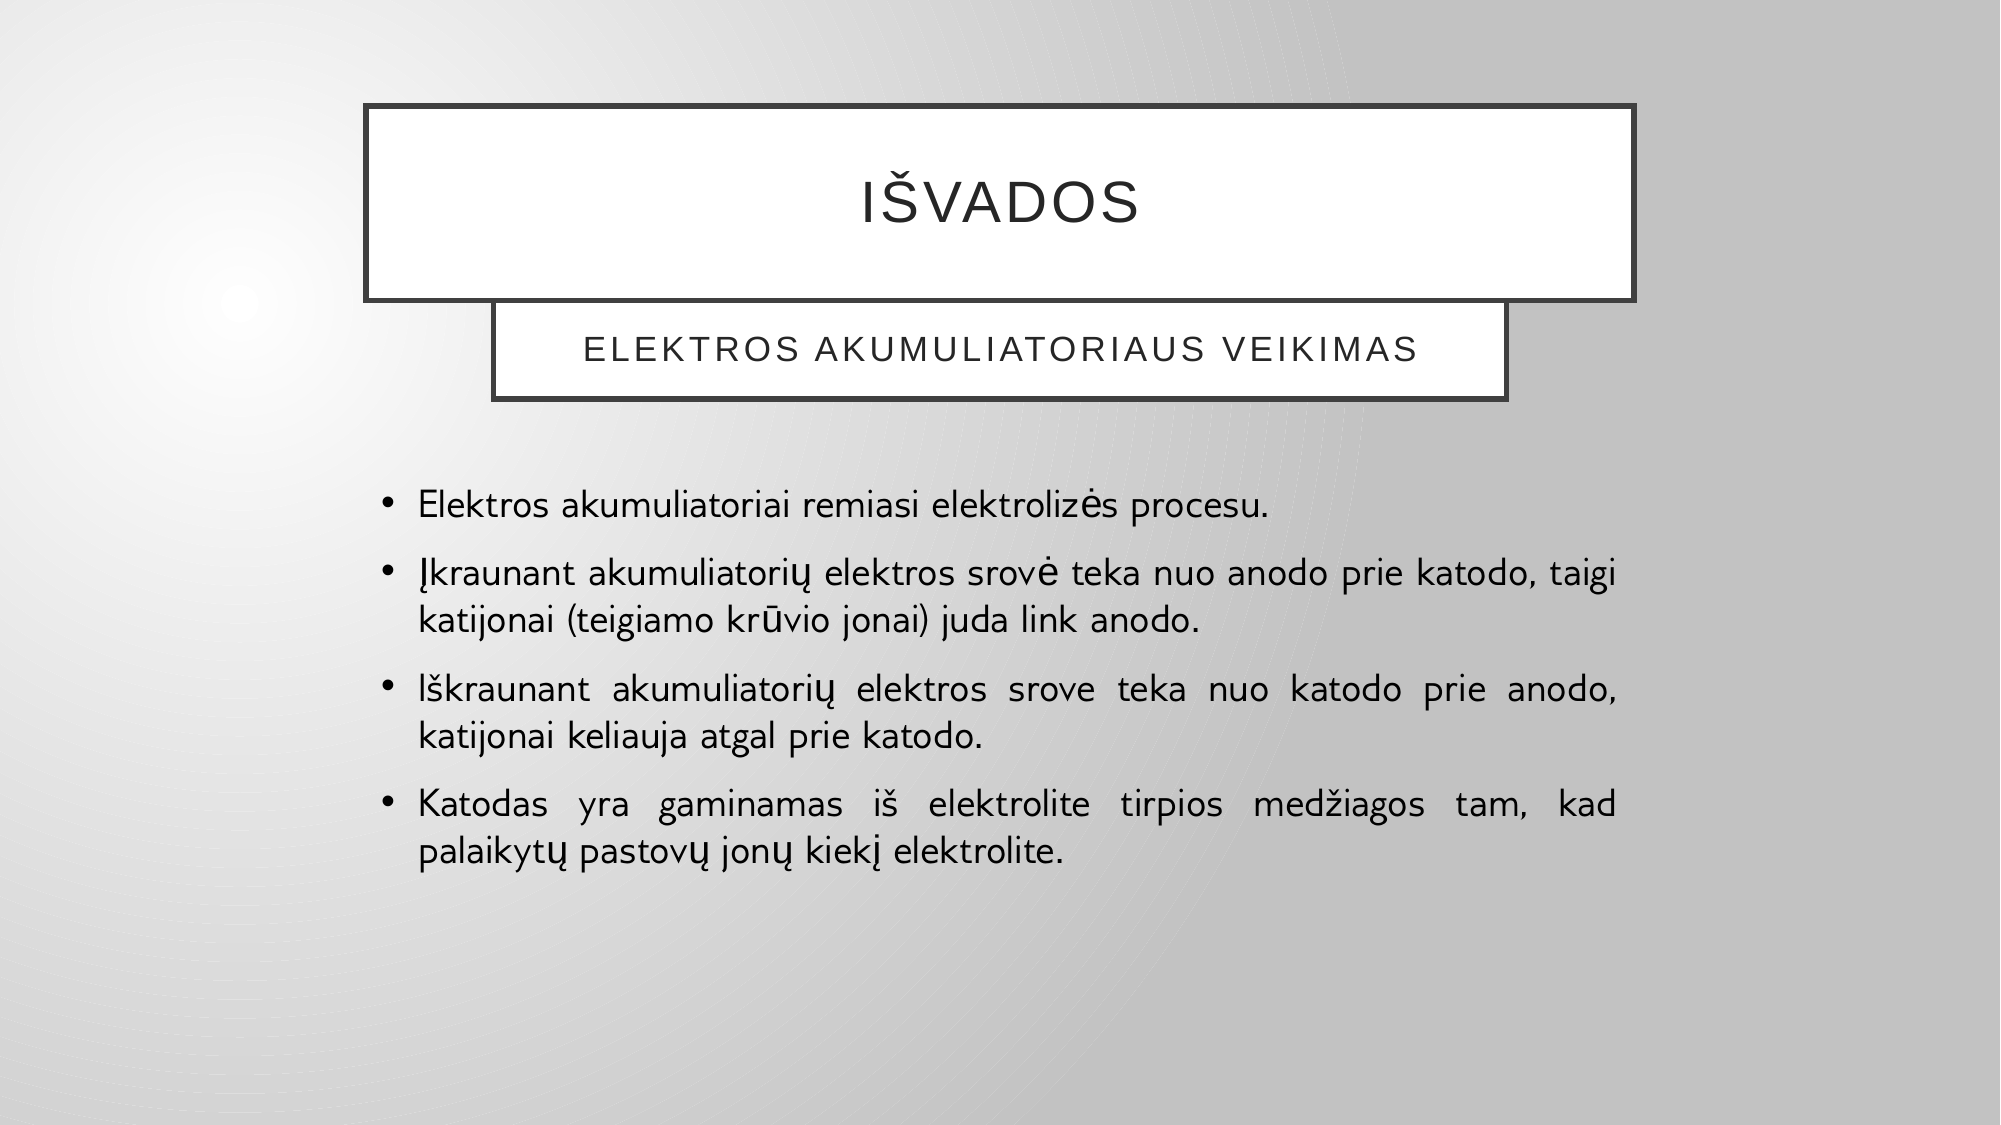

# Išvados
ELEKTROS akumuliatoriaus veikimas
Elektros akumuliatoriai remiasi elektrolizės procesu.
Įkraunant akumuliatorių elektros srovė teka nuo anodo prie katodo, taigi katijonai (teigiamo krūvio jonai) juda link anodo.
Iškraunant akumuliatorių elektros srove teka nuo katodo prie anodo, katijonai keliauja atgal prie katodo.
Katodas yra gaminamas iš elektrolite tirpios medžiagos tam, kad palaikytų pastovų jonų kiekį elektrolite.